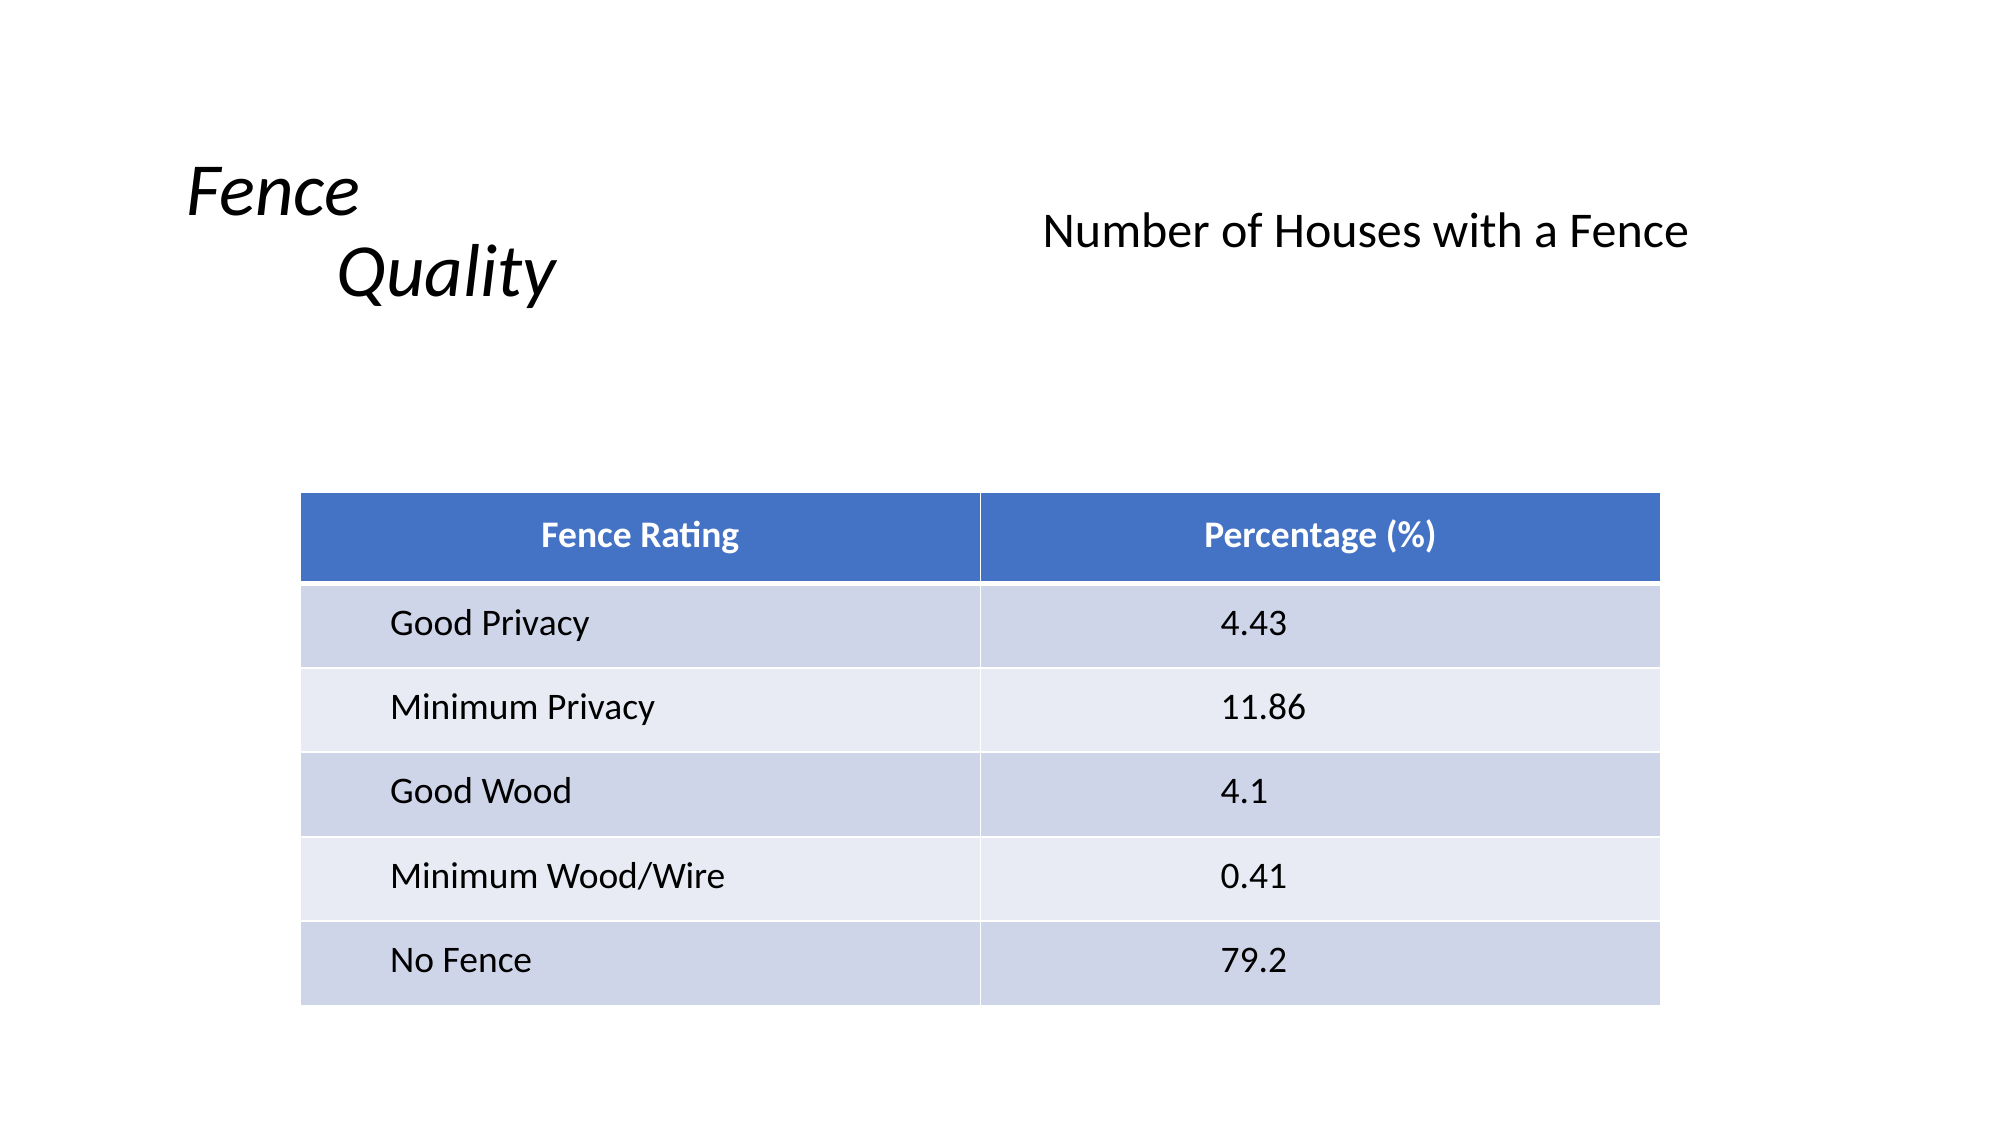

# Fence Quality
Number of Houses with a Fence
| Fence Rating | Percentage (%) |
| --- | --- |
| Good Privacy | 4.43 |
| Minimum Privacy | 11.86 |
| Good Wood | 4.1 |
| Minimum Wood/Wire | 0.41 |
| No Fence | 79.2 |